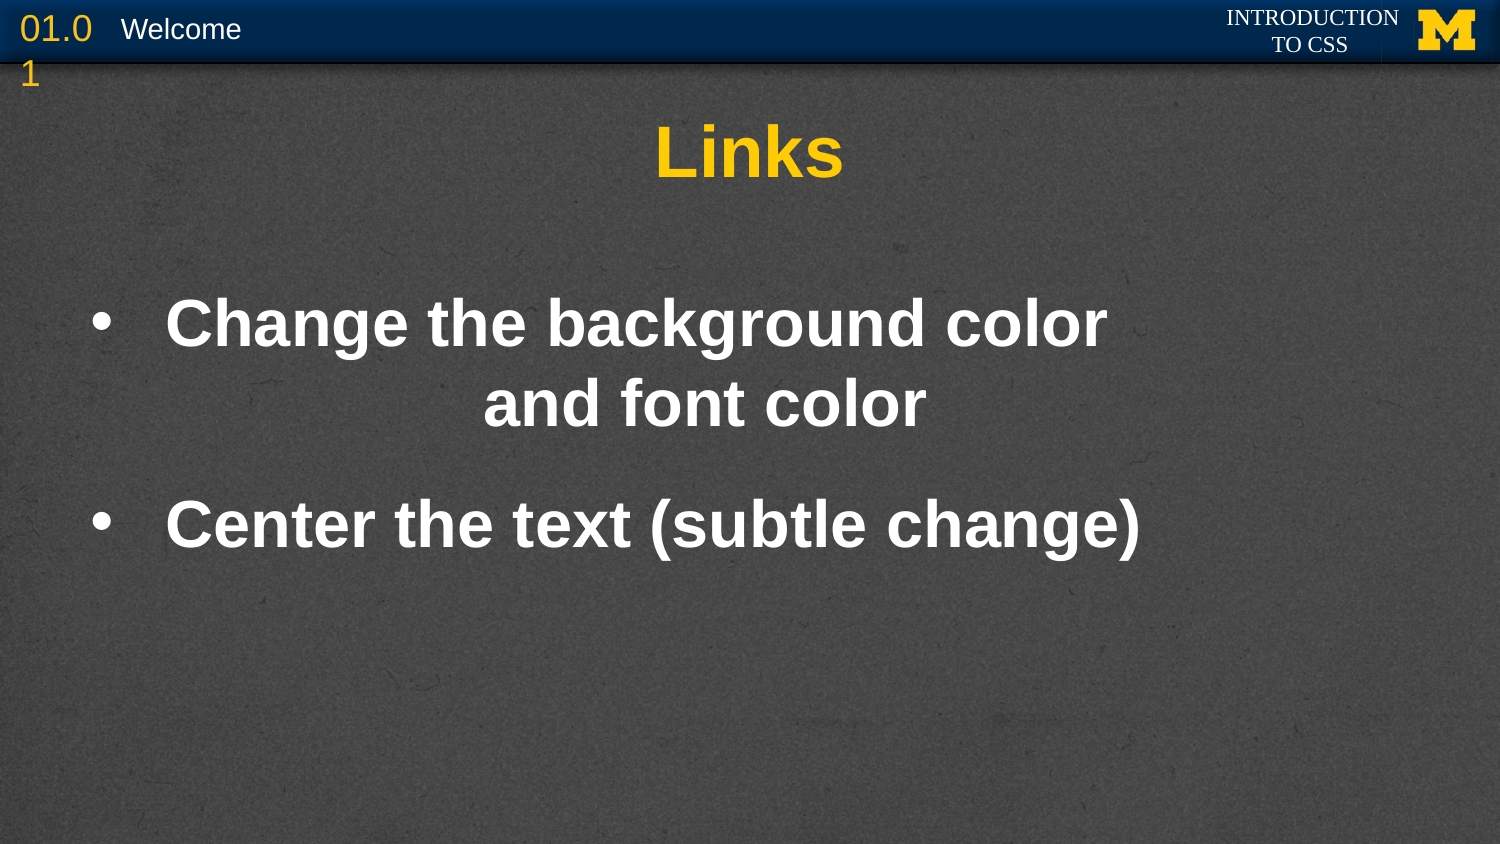

# Links
Change the background color 				 and font color
Center the text (subtle change)